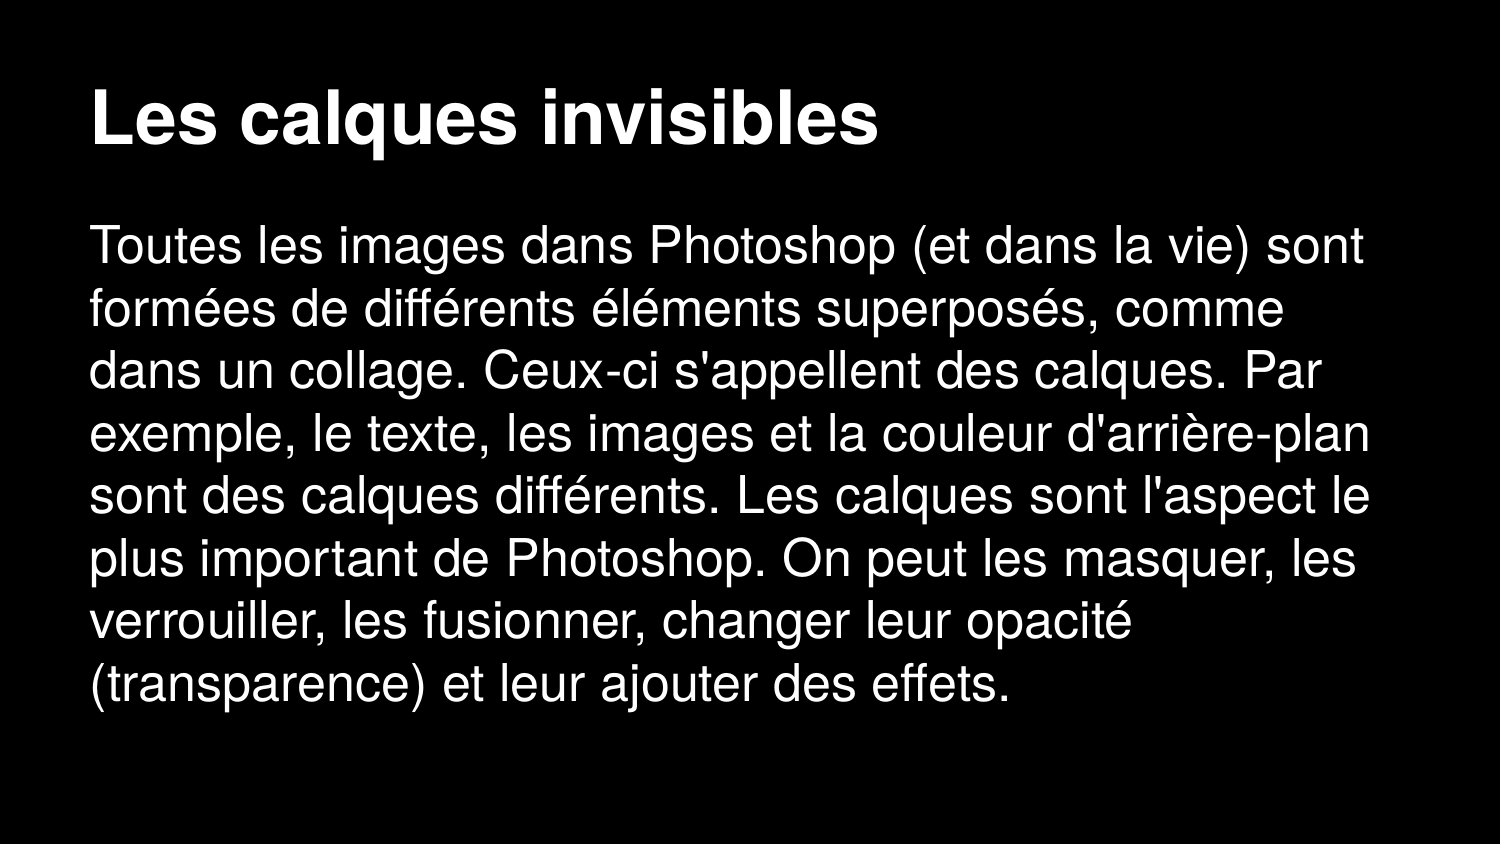

Les calques invisibles
Toutes les images dans Photoshop (et dans la vie) sont formées de différents éléments superposés, comme dans un collage. Ceux-ci s'appellent des calques. Par exemple, le texte, les images et la couleur d'arrière-plan sont des calques différents. Les calques sont l'aspect le plus important de Photoshop. On peut les masquer, les verrouiller, les fusionner, changer leur opacité (transparence) et leur ajouter des effets.